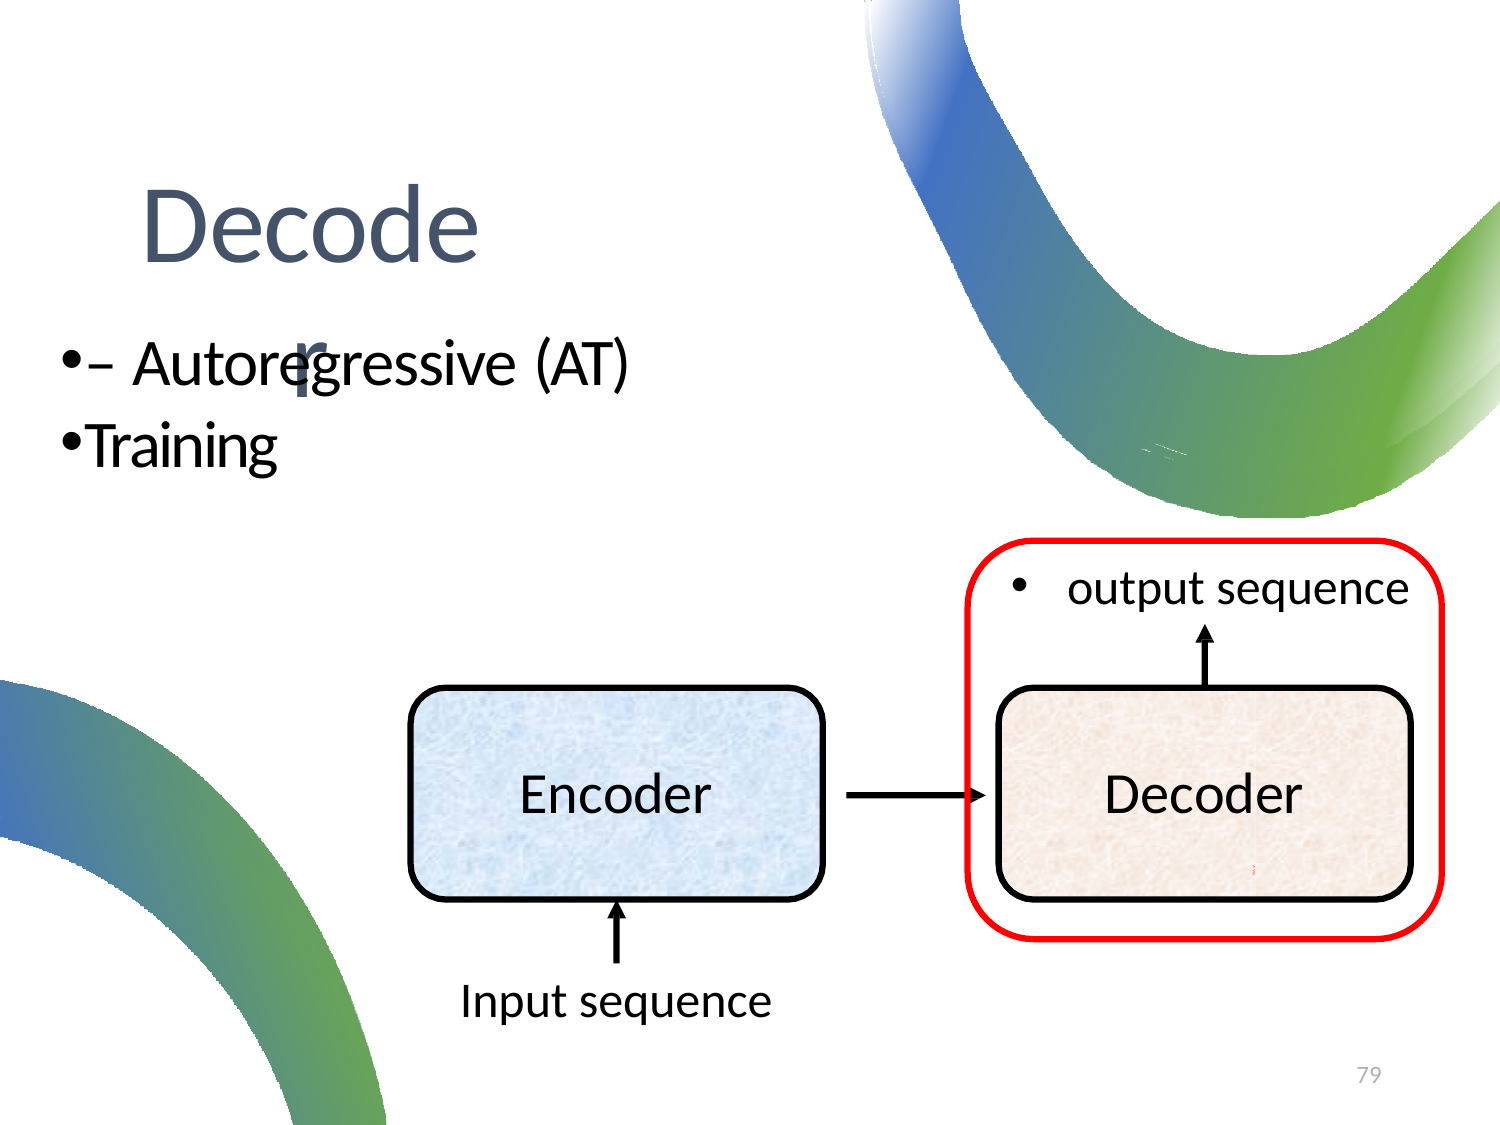

# Decoder
– Autoregressive (AT)
Training
output sequence

Encoder
Decoder

Input sequence
79